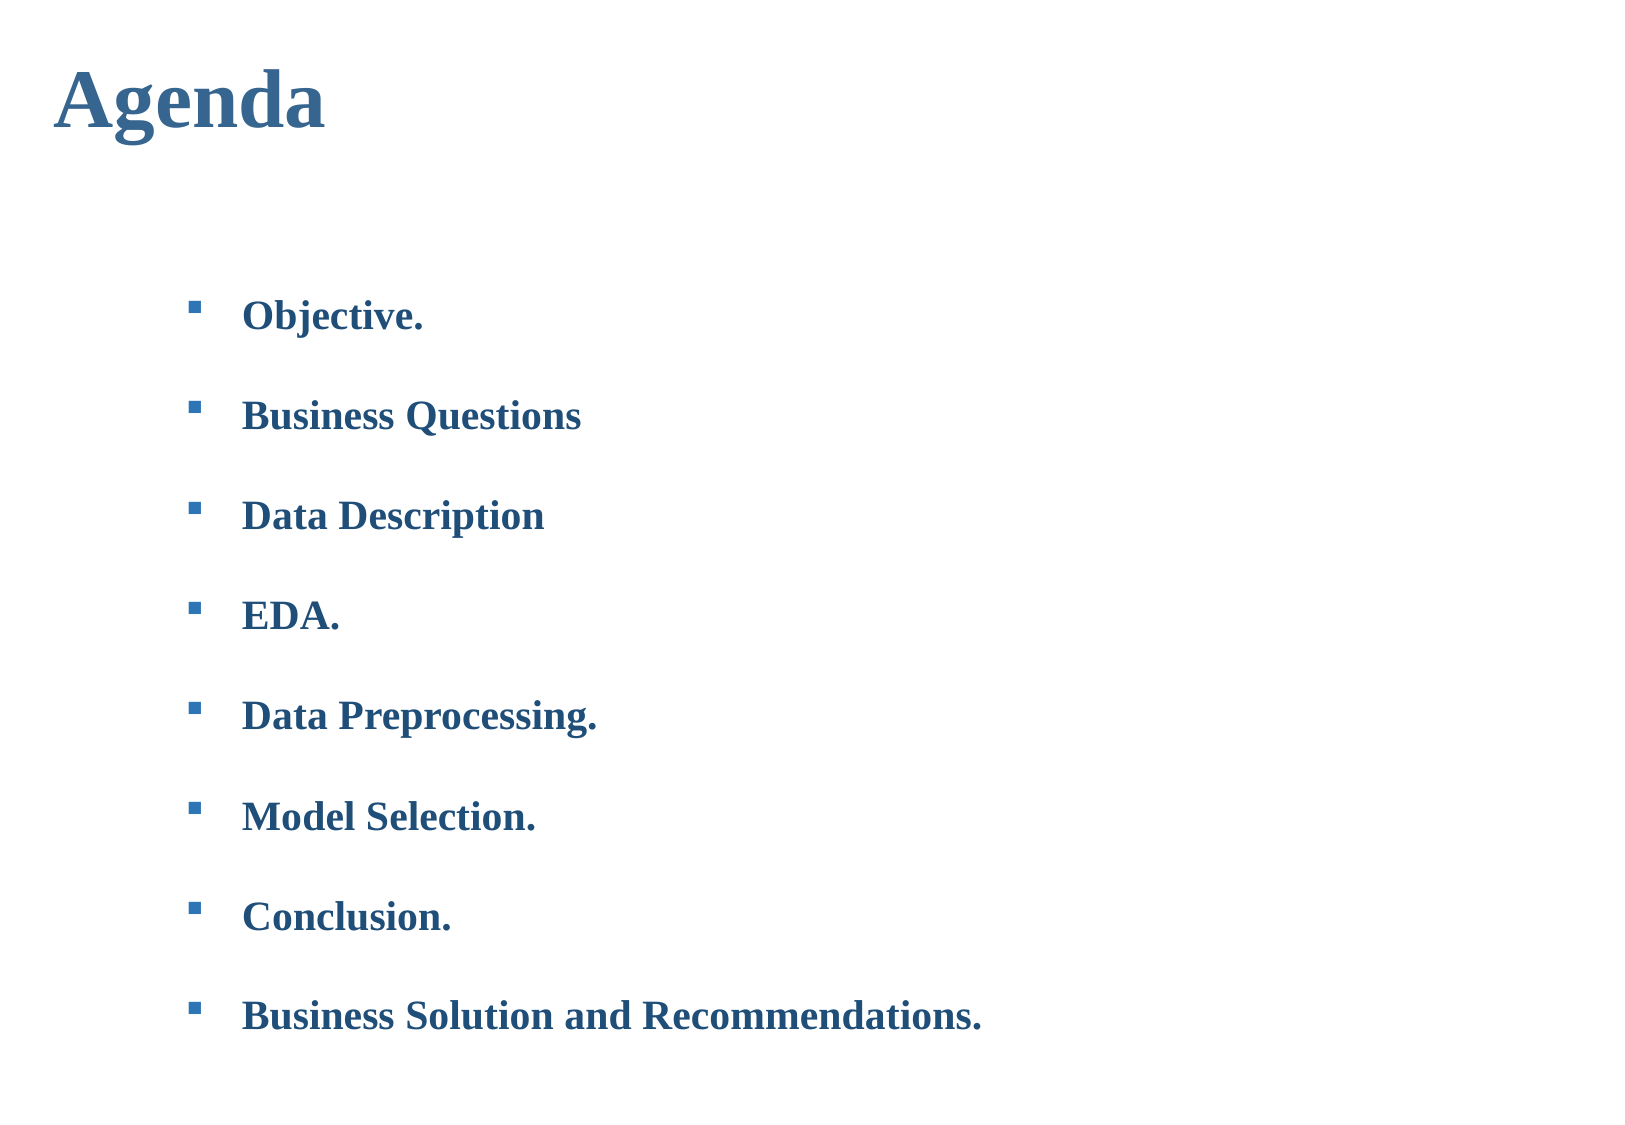

Agenda
Objective.

Business Questions

Data Description

EDA.

Data Preprocessing.

Model Selection.

Conclusion.

Business Solution and Recommendations.